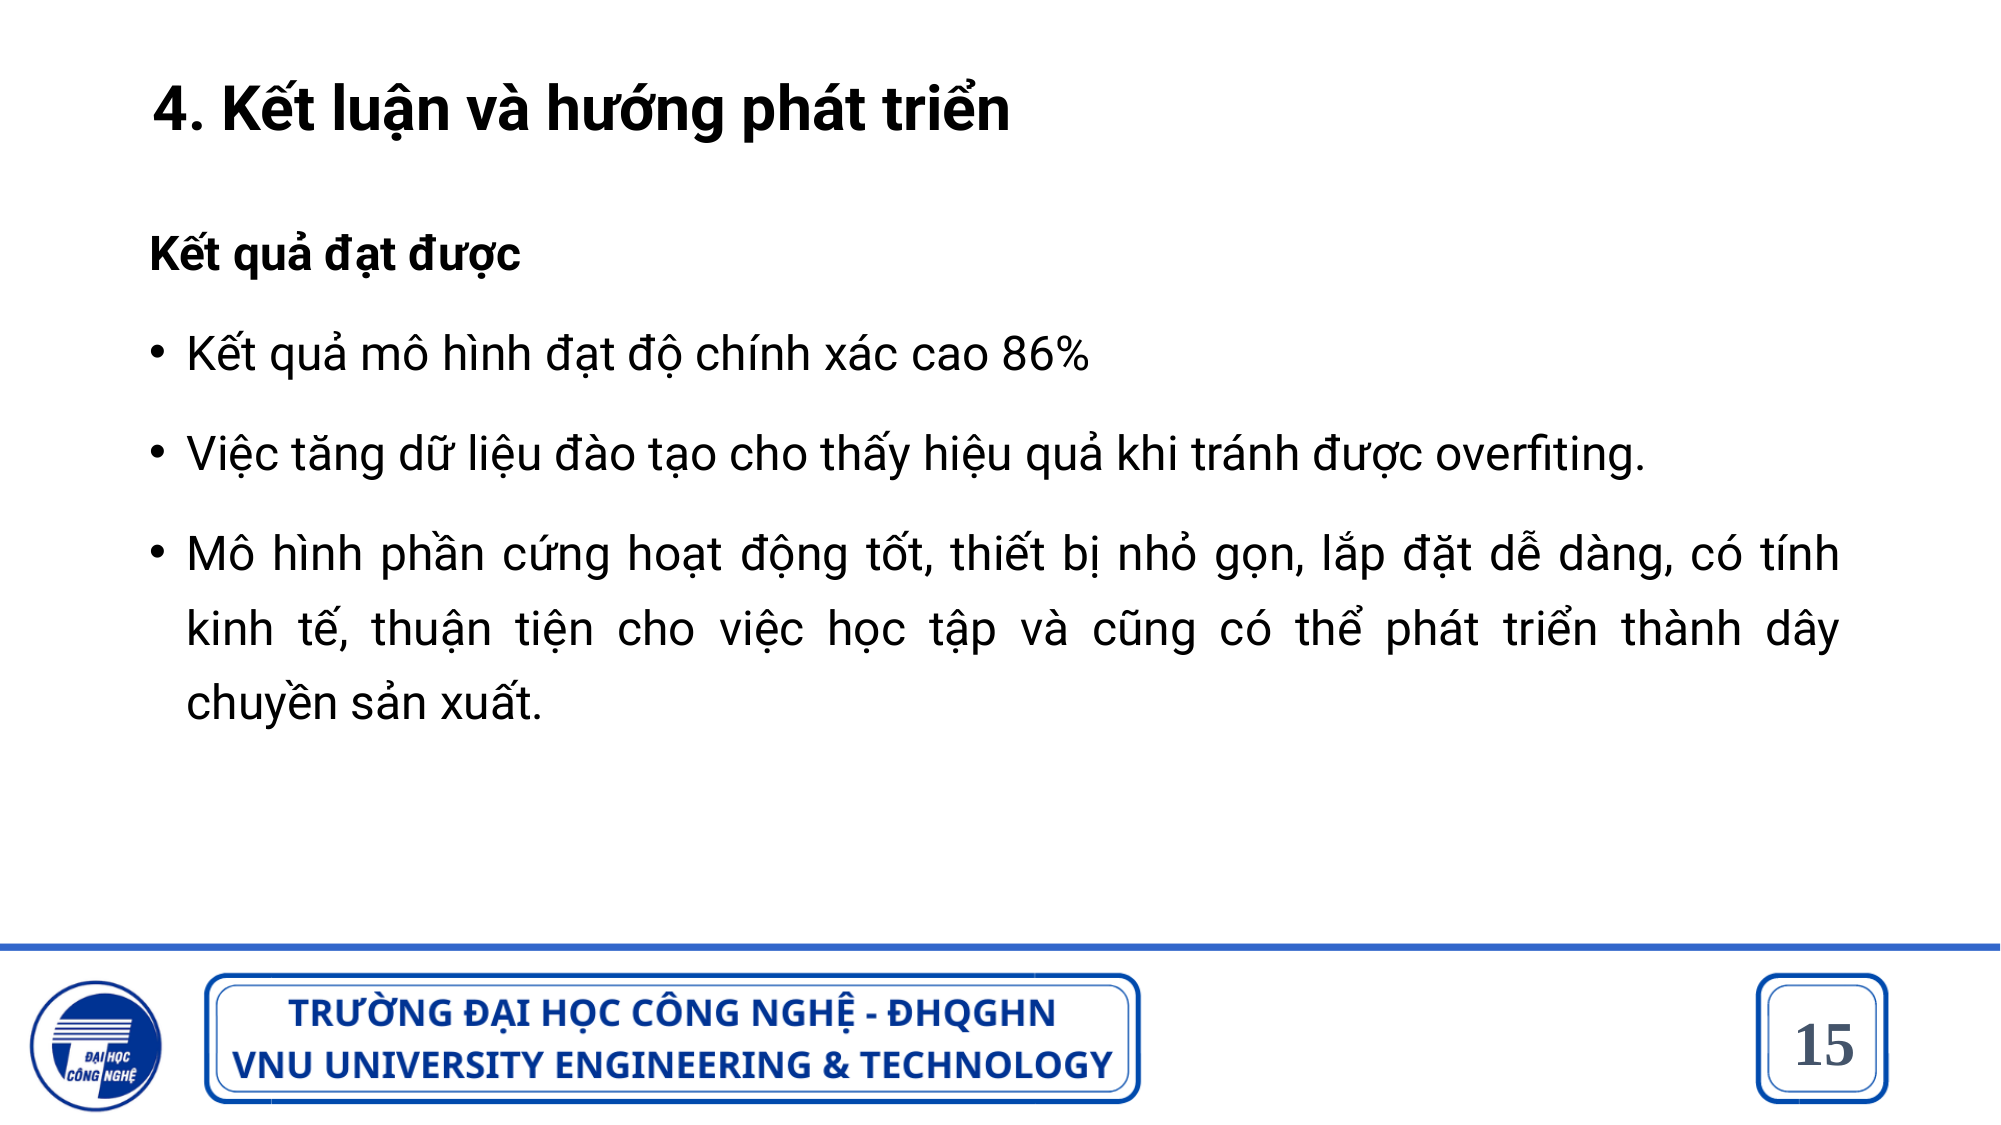

4. Kết luận và hướng phát triển
Kết quả đạt được
Kết quả mô hình đạt độ chính xác cao 86%
Việc tăng dữ liệu đào tạo cho thấy hiệu quả khi tránh được overfiting.
Mô hình phần cứng hoạt động tốt, thiết bị nhỏ gọn, lắp đặt dễ dàng, có tính kinh tế, thuận tiện cho việc học tập và cũng có thể phát triển thành dây chuyền sản xuất.
15